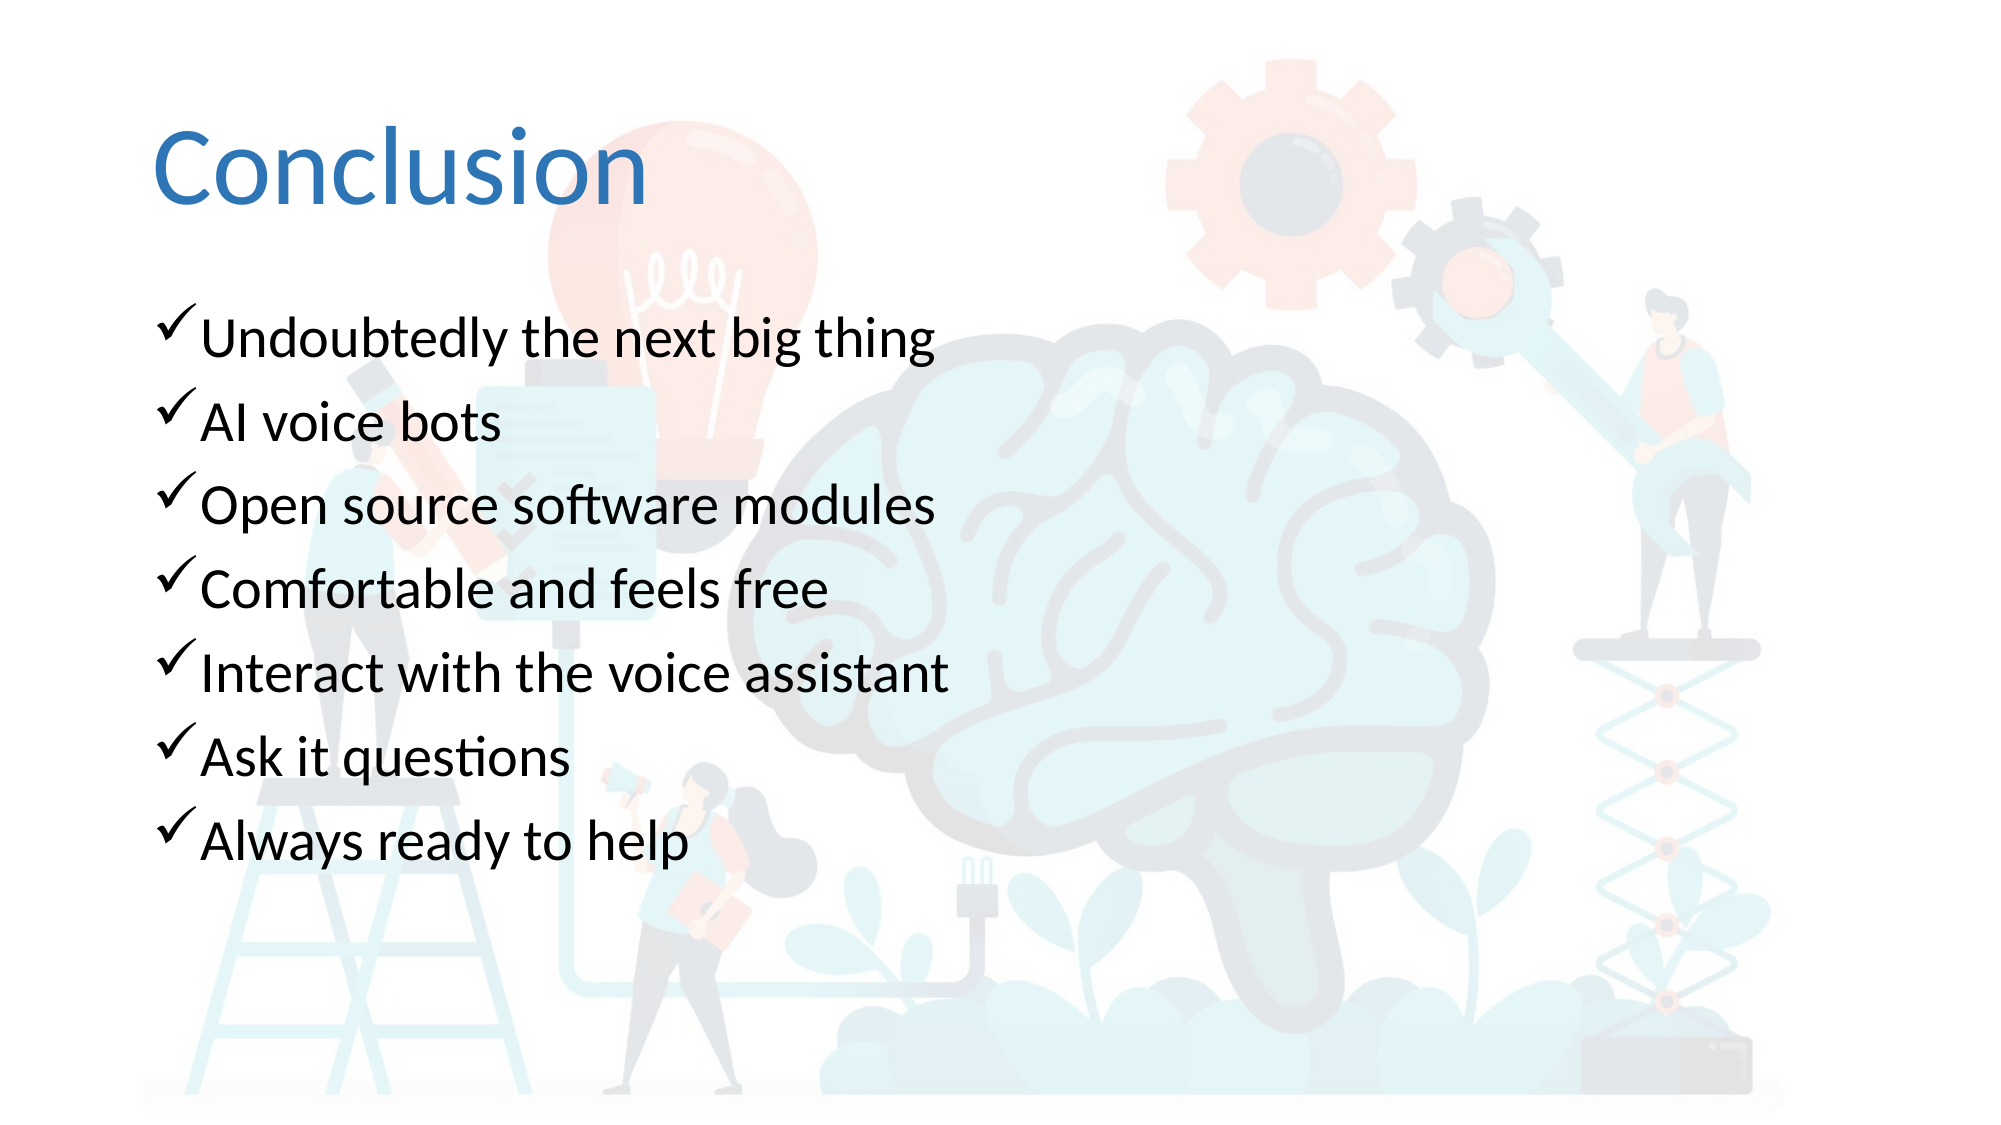

# Conclusion
Undoubtedly the next big thing
AI voice bots
Open source software modules
Comfortable and feels free
Interact with the voice assistant
Ask it questions
Always ready to help